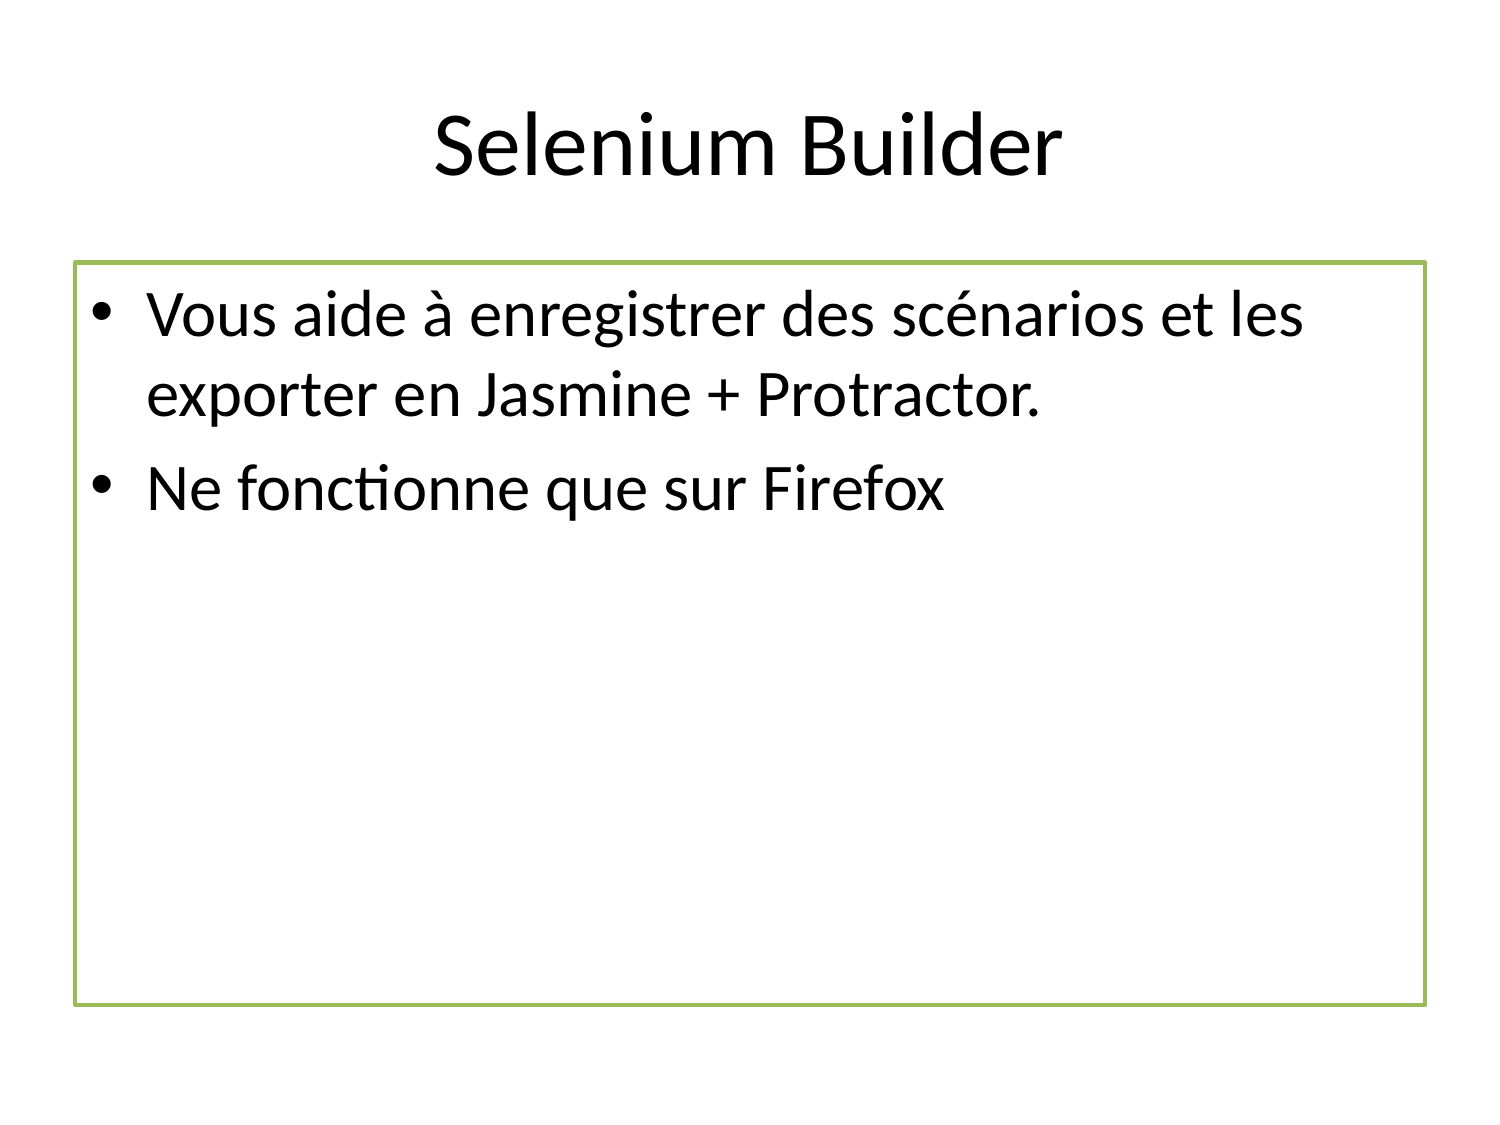

# Selenium Builder
Vous aide à enregistrer des scénarios et les exporter en Jasmine + Protractor.
Ne fonctionne que sur Firefox